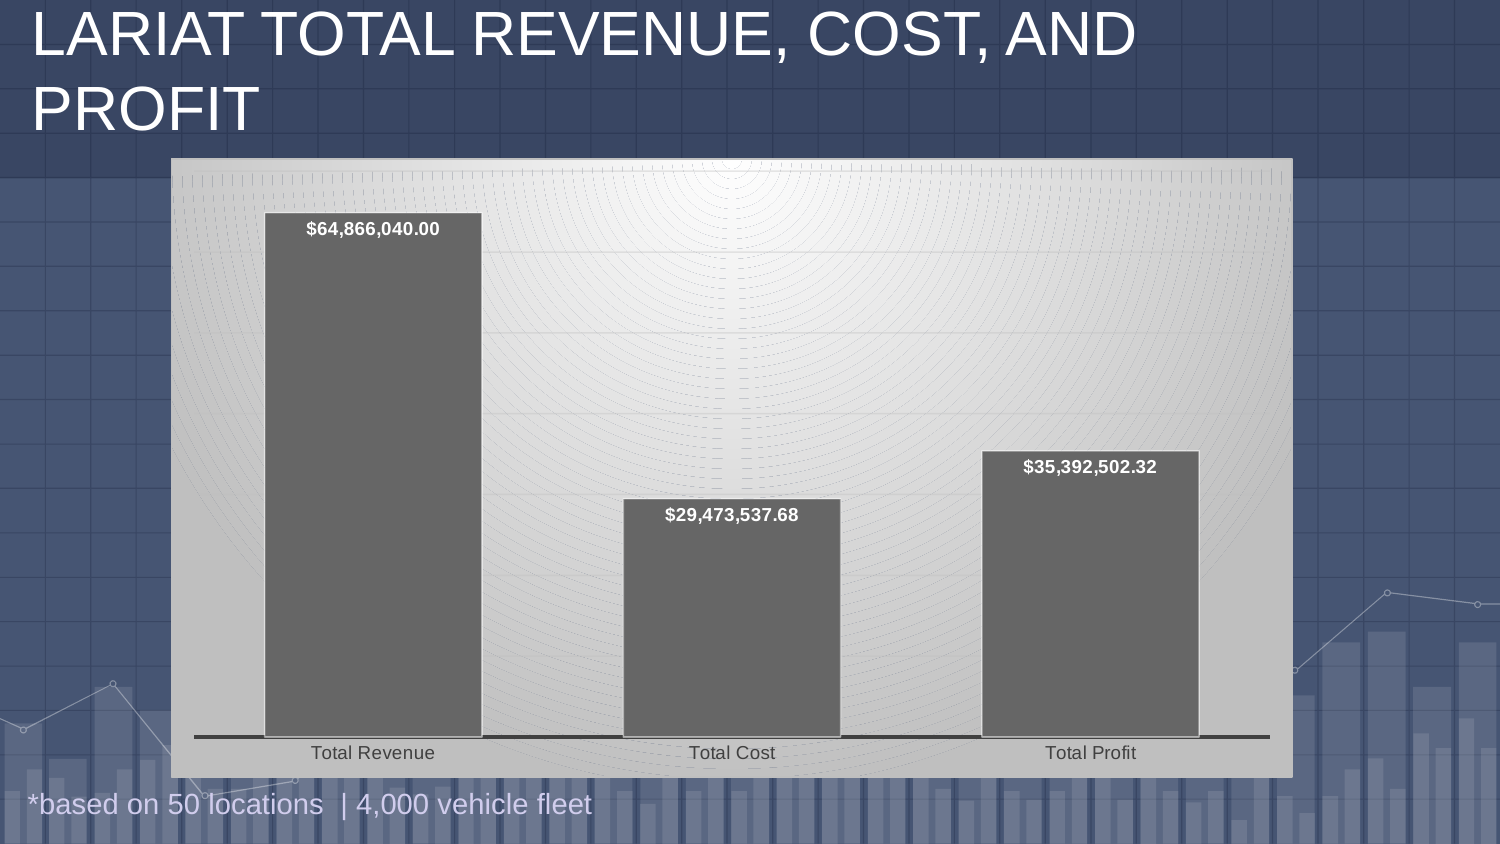

# LARIAT TOTAL REVENUE, COST, AND PROFIT

### Chart

| Category |  |
|---|---|
| Total Revenue | 64866040.0 |
| Total Cost | 29473537.679999955 |
| Total Profit | 35392502.320000045 |
*based on 50 locations  | 4,000 vehicle fleet